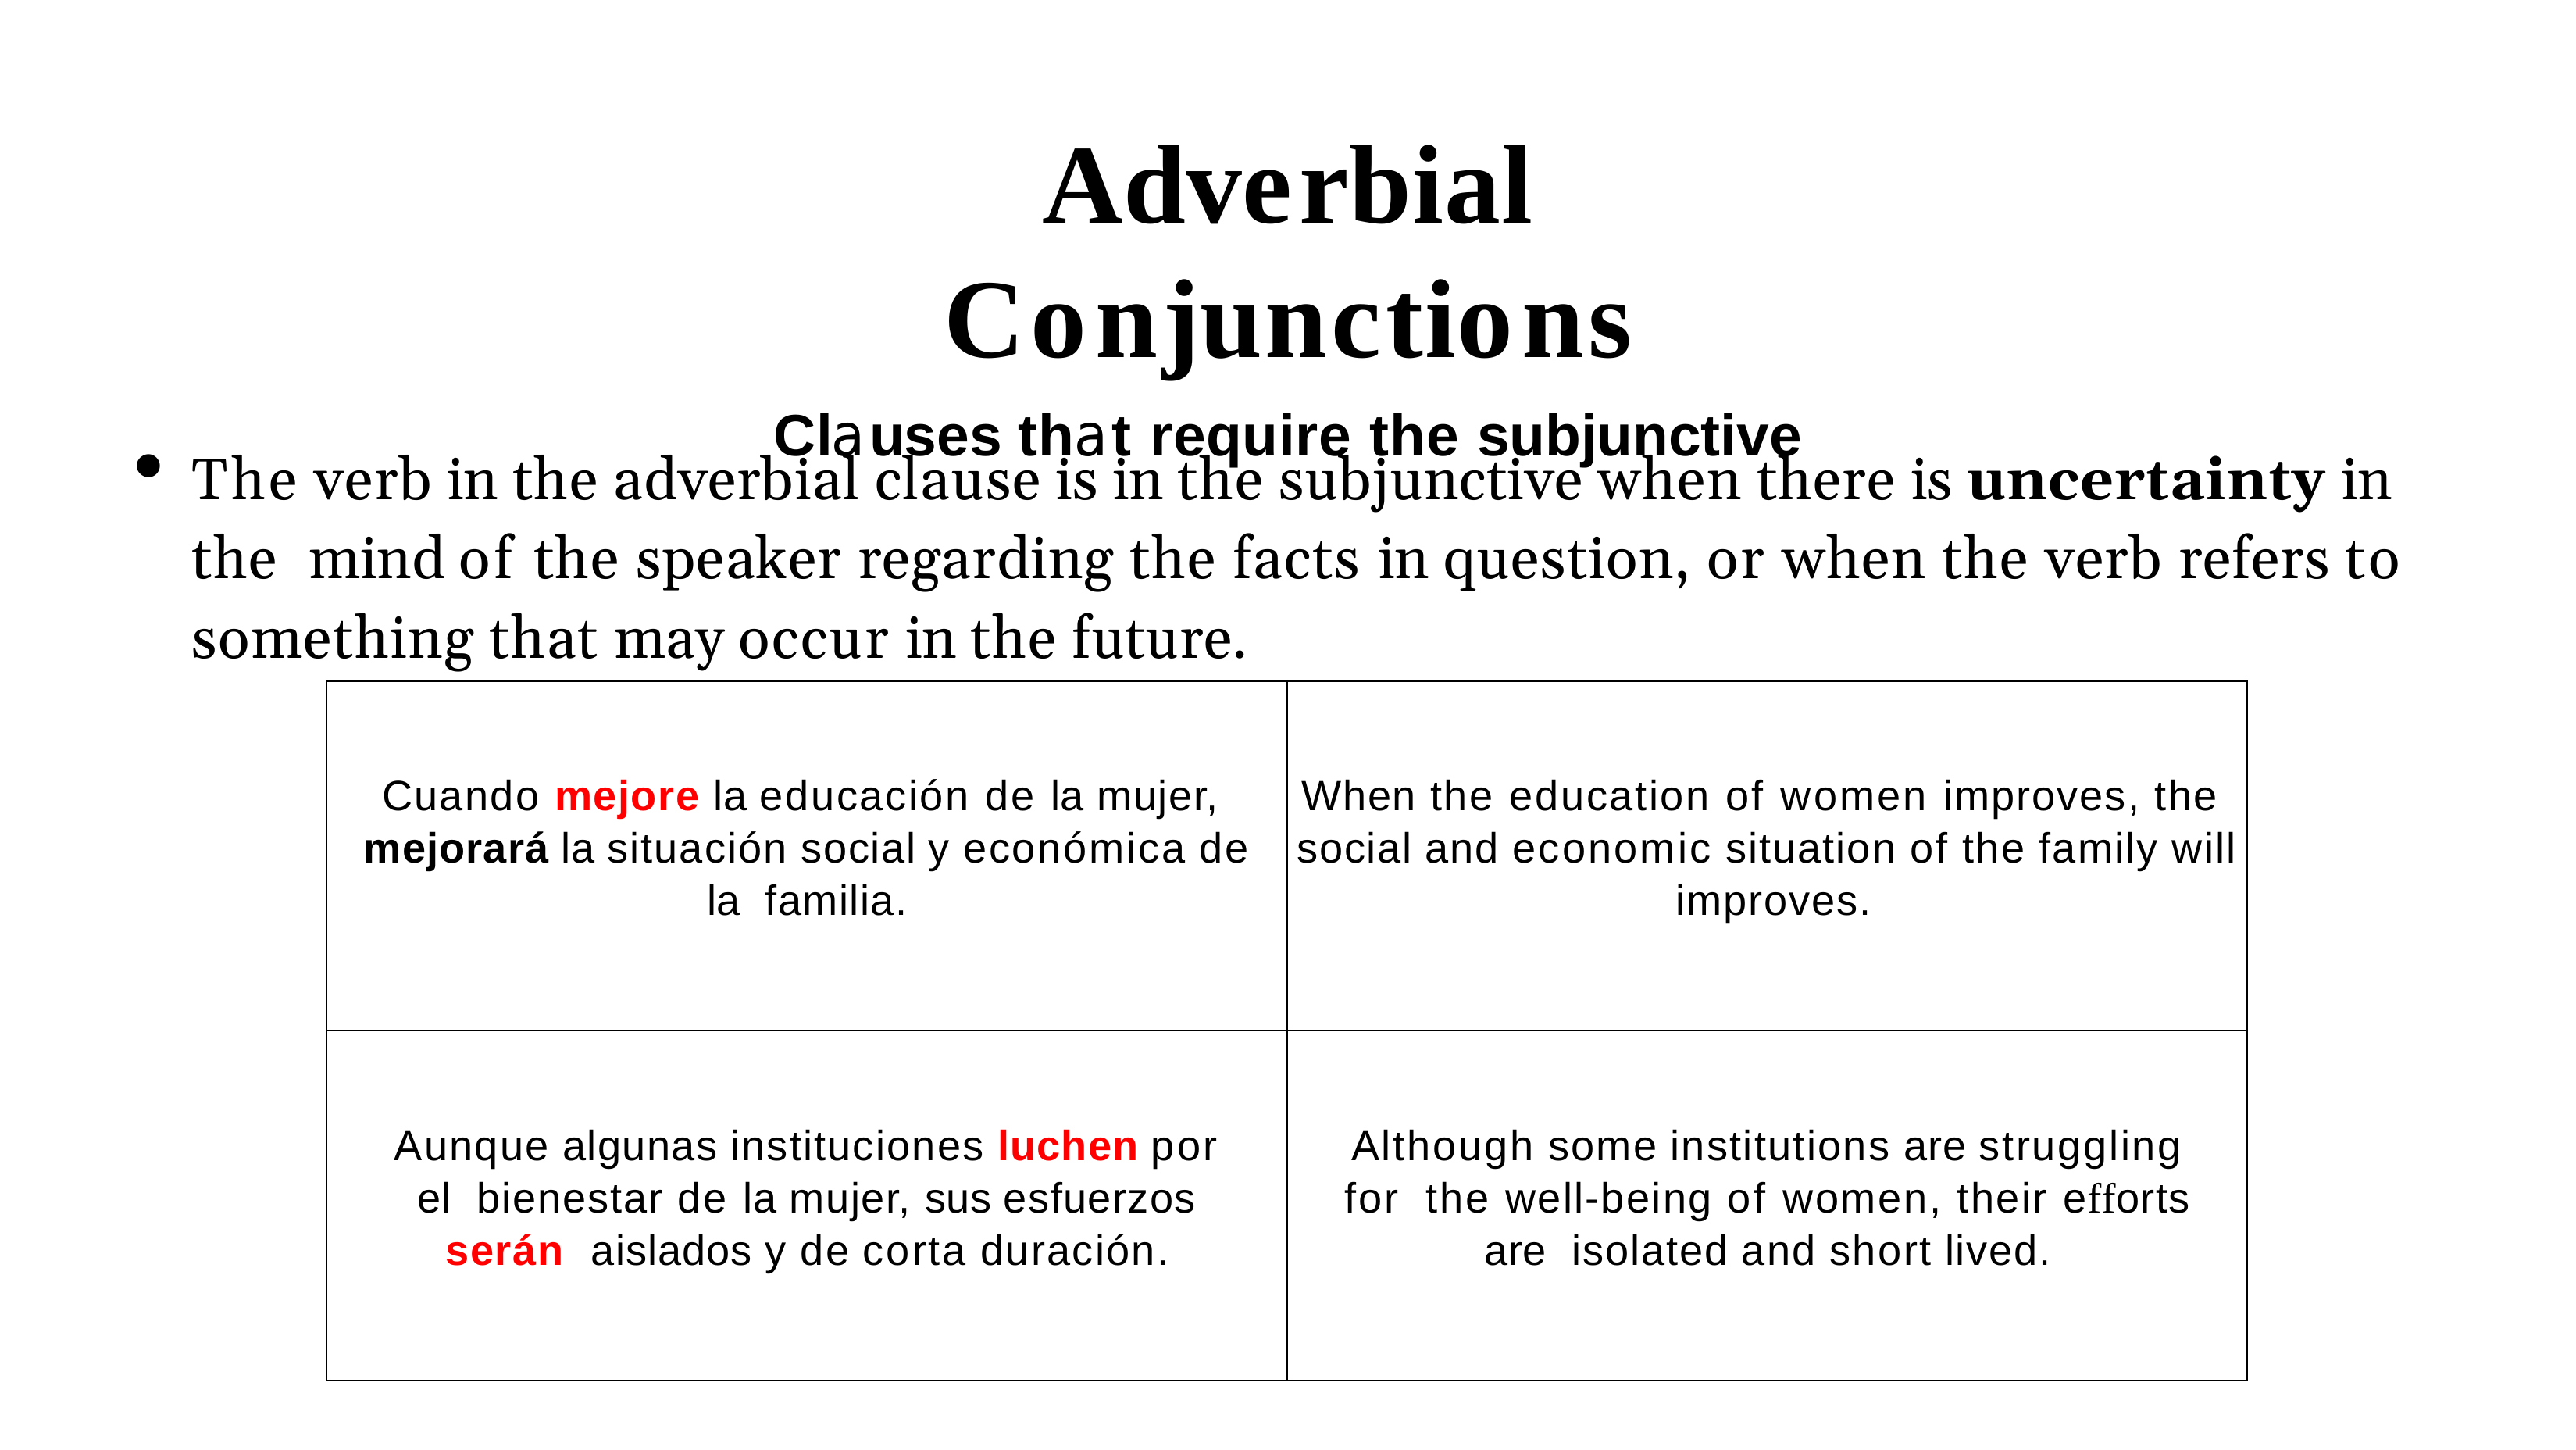

# Adverbial Conjunctions
Clauses that require the subjunctive
The verb in the adverbial clause is in the subjunctive when there is uncertainty in the  mind of the speaker regarding the facts in question, or when the verb refers to  something that may occur in the future.
| Cuando mejore la educación de la mujer, mejorará la situación social y económica de la familia. | When the education of women improves, the social and economic situation of the family will improves. |
| --- | --- |
| Aunque algunas instituciones luchen por el bienestar de la mujer, sus esfuerzos serán aislados y de corta duración. | Although some institutions are struggling for the well-being of women, their efforts are isolated and short lived. |